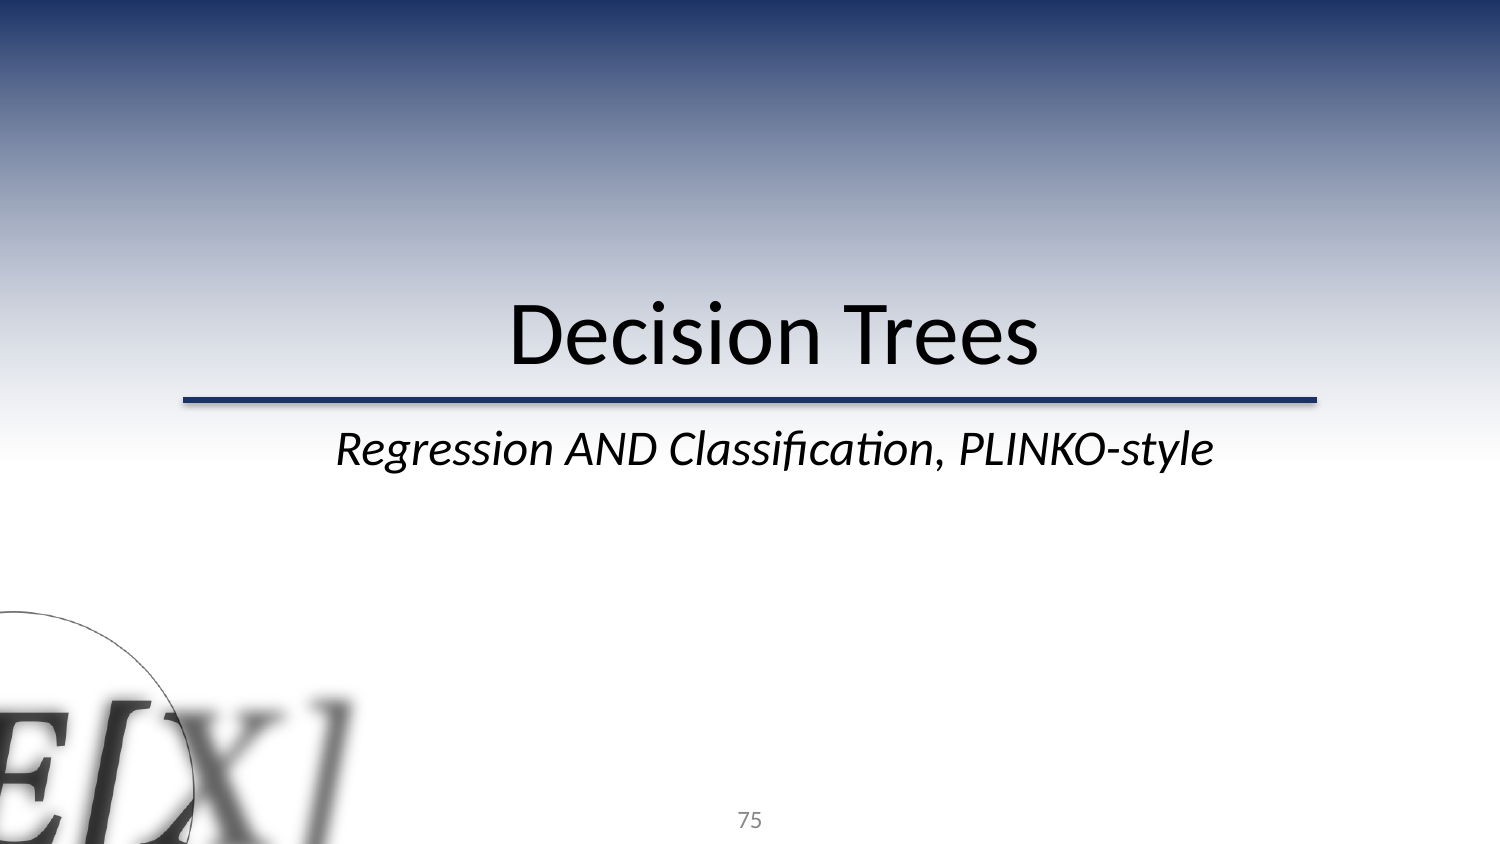

Decision Trees
Regression AND Classification, PLINKO-style
75